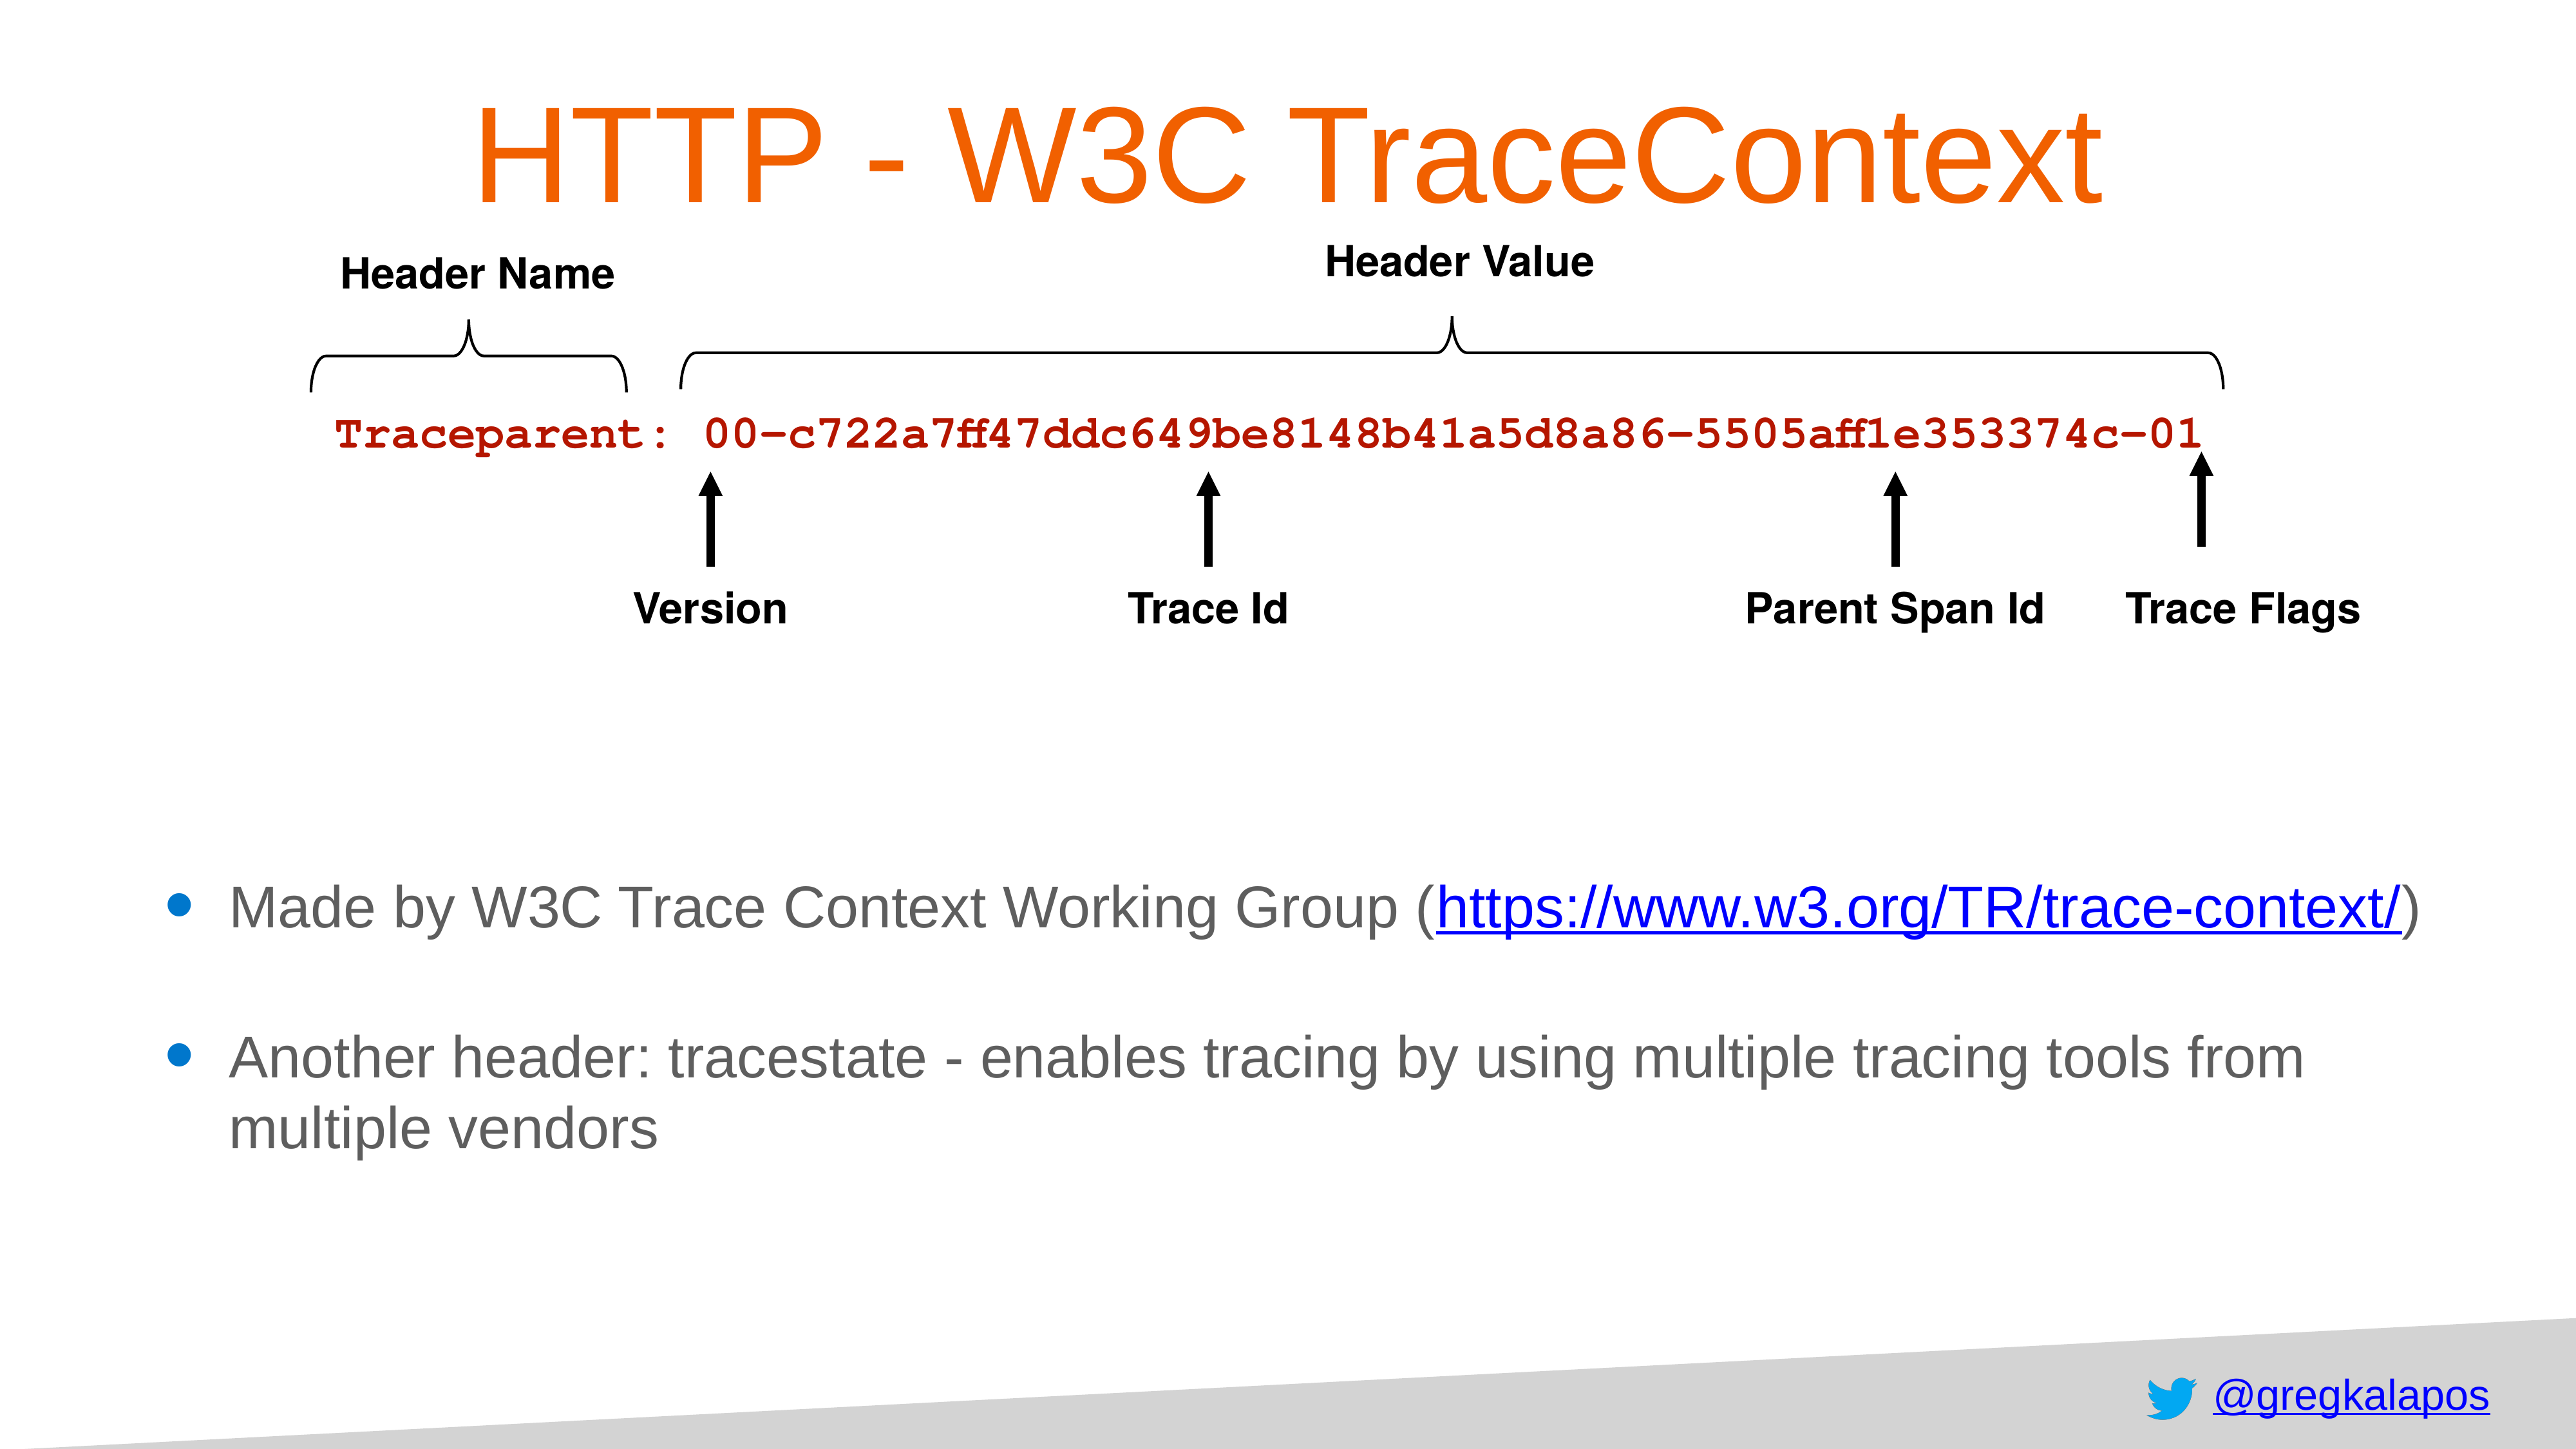

# HTTP - W3C TraceContext

Header Value
Header Name
Traceparent: 00-c722a7ff47ddc649be8148b41a5d8a86-5505aff1e353374c-01

Version
Trace Id
Parent Span Id
Trace Flags
Made by W3C Trace Context Working Group (https://www.w3.org/TR/trace-context/)
Another header: tracestate - enables tracing by using multiple tracing tools from multiple vendors